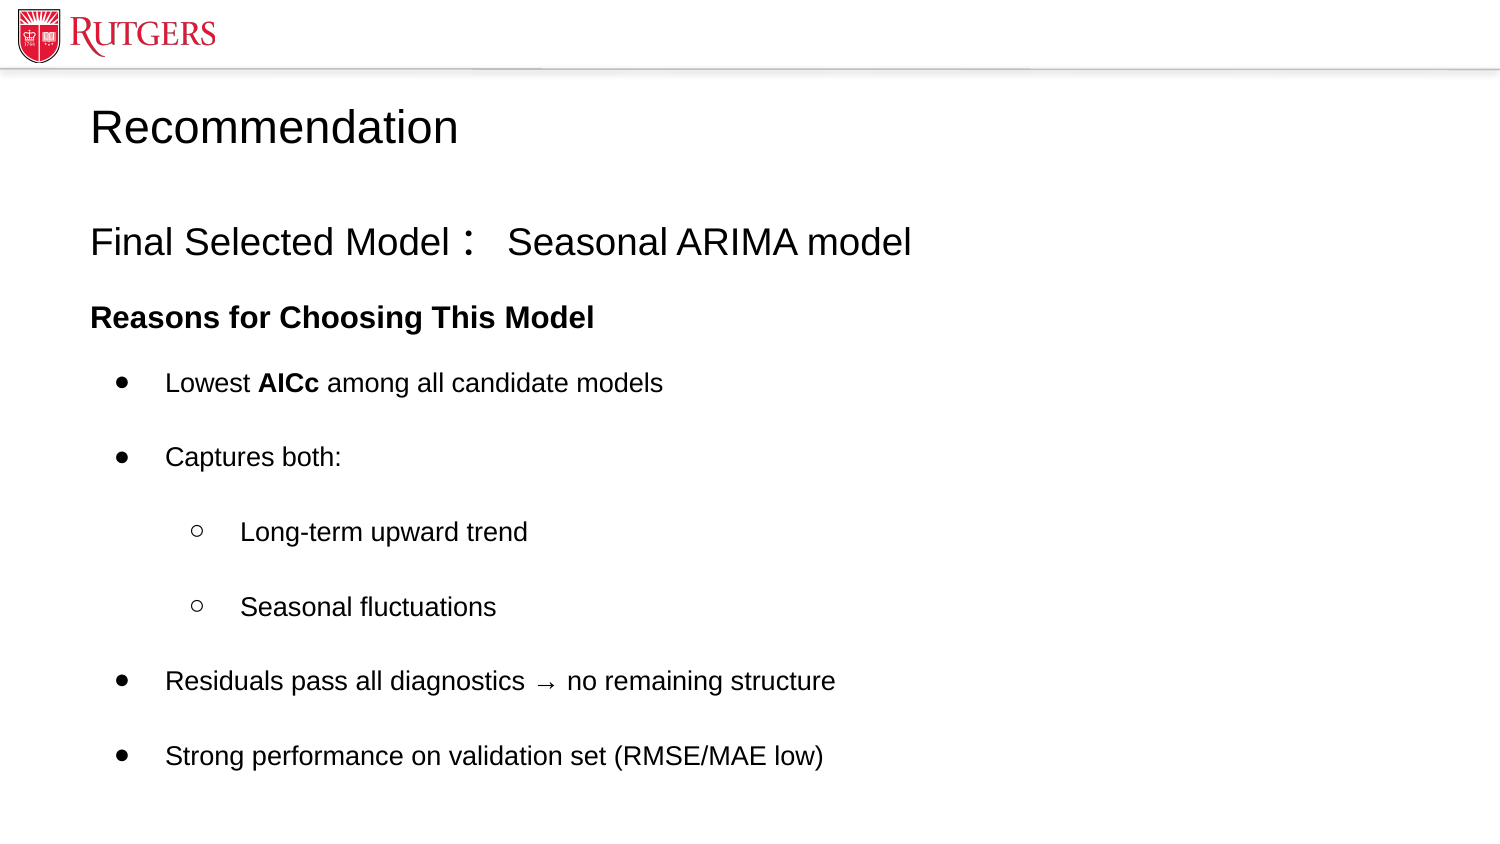

# Recommendation
Final Selected Model：Seasonal ARIMA model
Reasons for Choosing This Model
Lowest AICc among all candidate models
Captures both:
Long-term upward trend
Seasonal fluctuations
Residuals pass all diagnostics → no remaining structure
Strong performance on validation set (RMSE/MAE low)